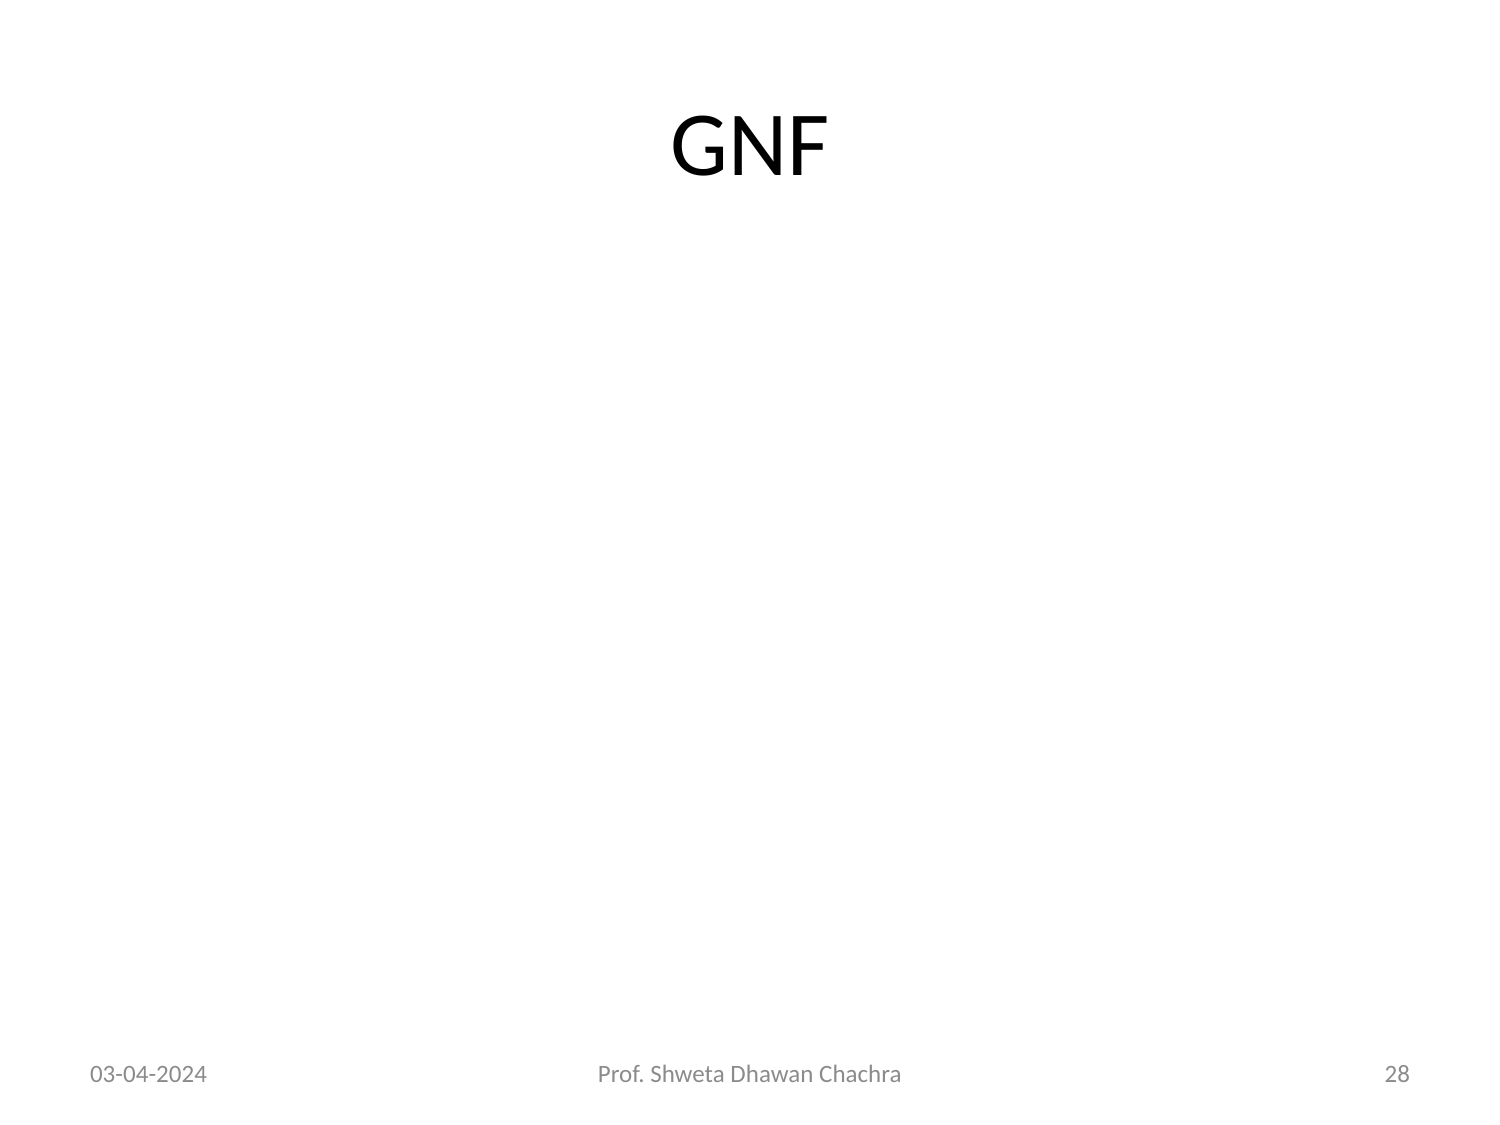

# GNF

03-04-2024
Prof. Shweta Dhawan Chachra
28